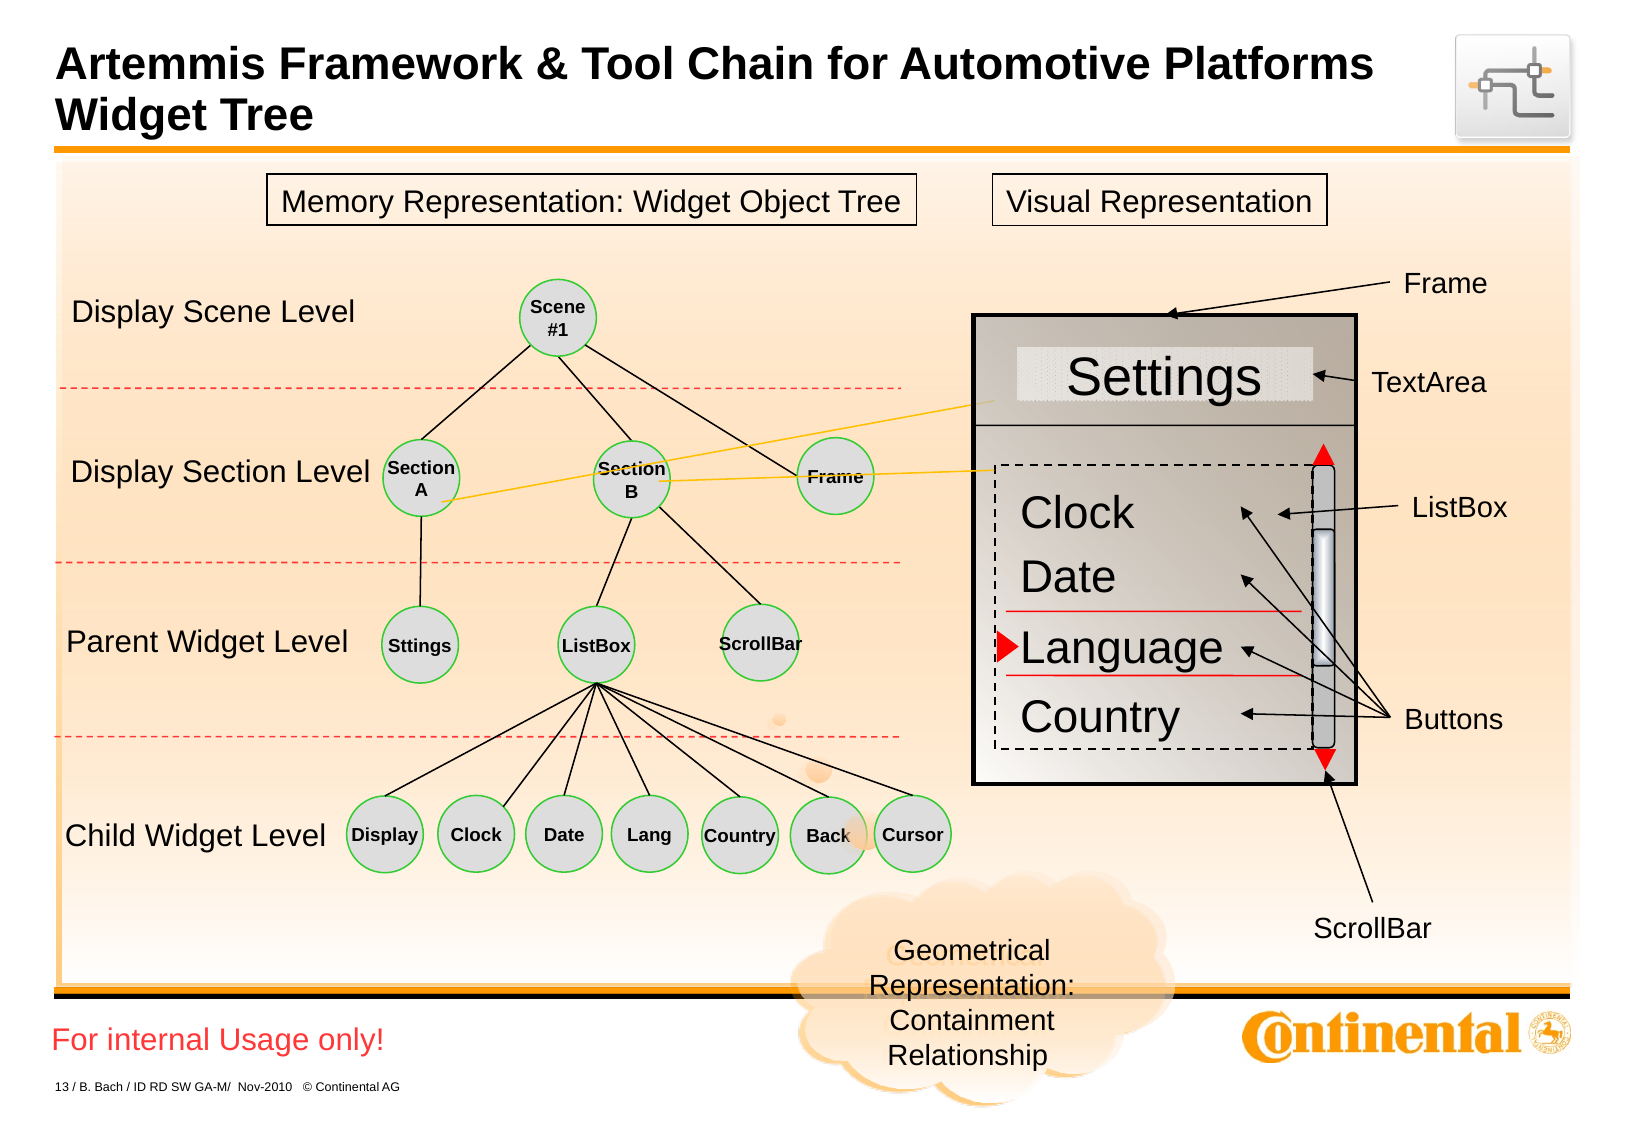

# Artemmis Framework & Tool Chain for Automotive Platforms Widget Tree
Memory Representation: Widget Object Tree
Visual Representation
Frame
TextArea
ListBox
Buttons

ScrollBar
Scene
#1
Display Scene Level

Settings

Frame
Section
A
Section
B

Display Section Level

Clock

Date

ScrollBar
Sttings
ListBox

Language
Parent Widget Level

Country

Lang
Date
Clock
Cursor
Display
Country
Back
Child Widget Level
Geometrical Representation: Containment Relationship
13 / B. Bach / ID RD SW GA-M/  Nov-2010   © Continental AG